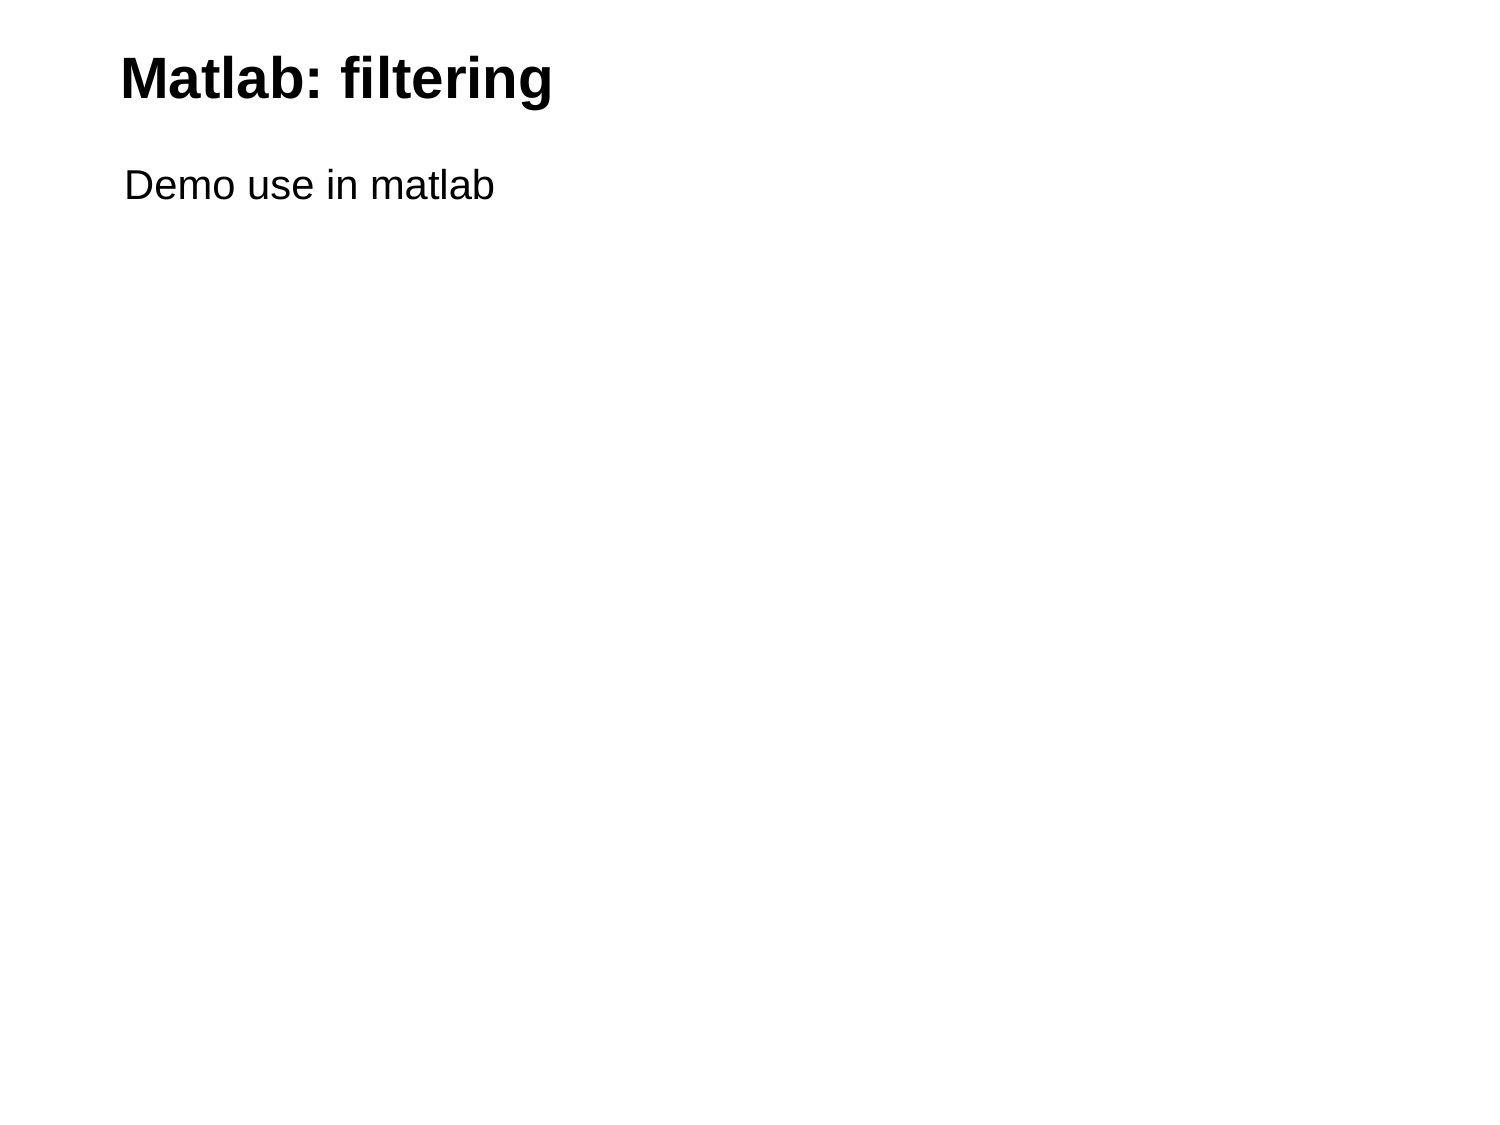

# Matlab: filtering
Demo use in matlab
18